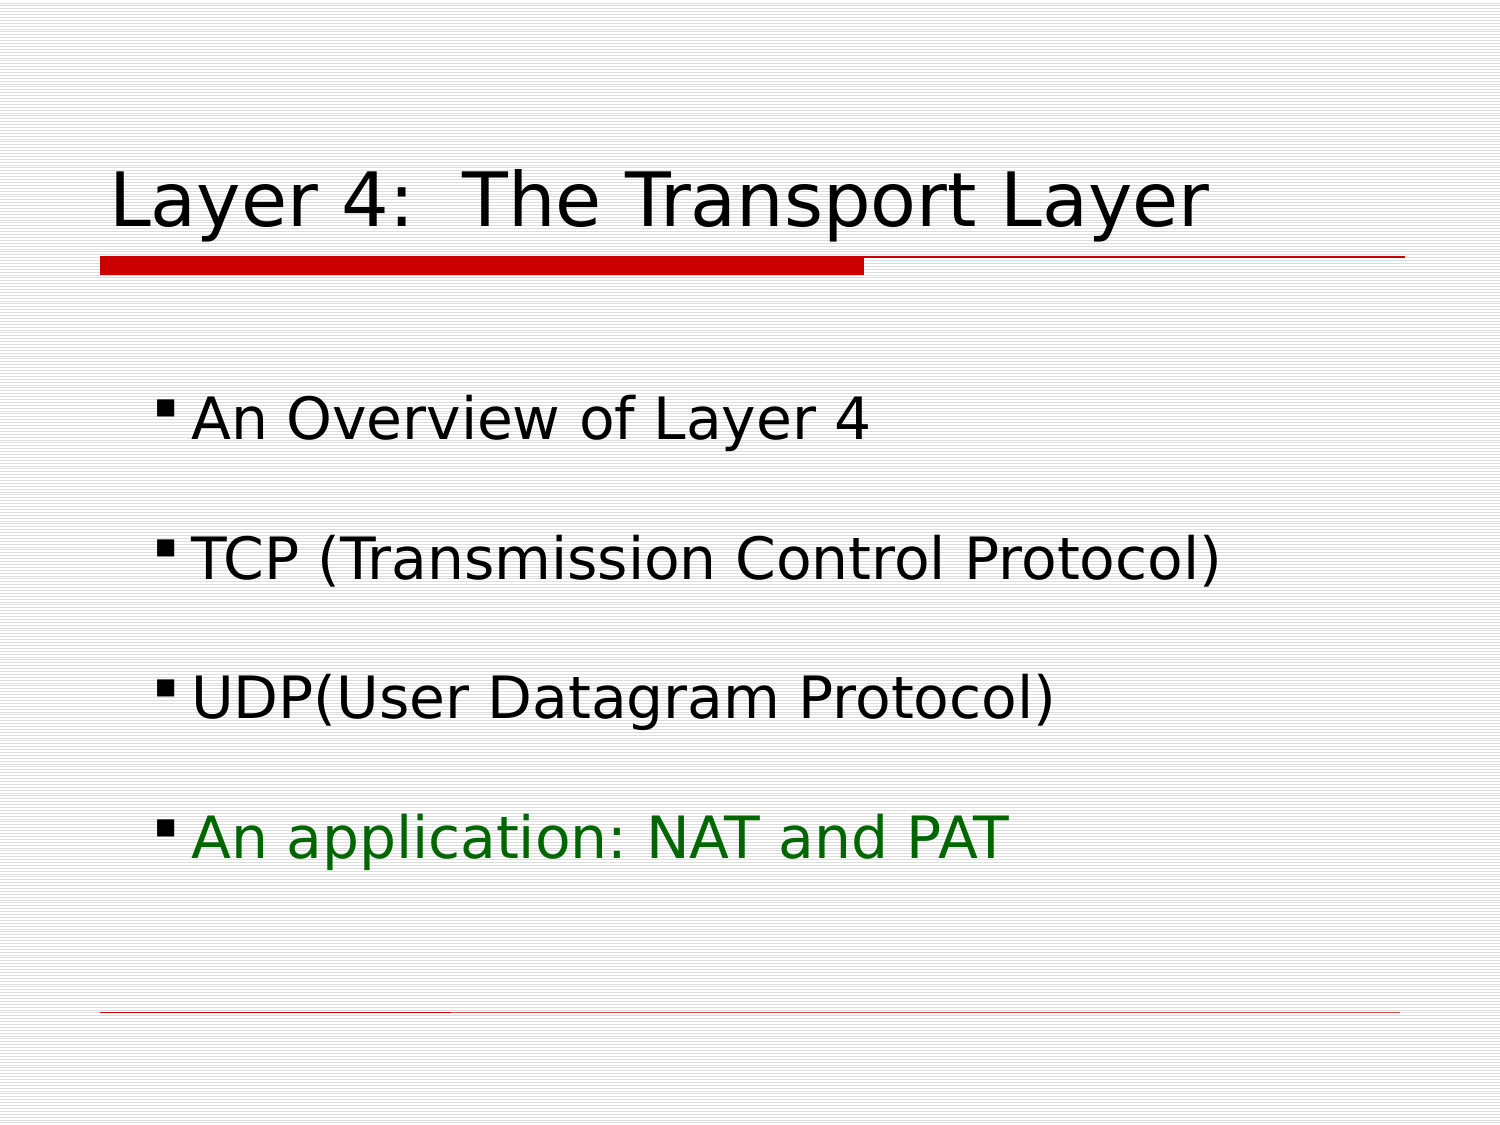

Layer 4:  The Transport Layer
An Overview of Layer 4
TCP (Transmission Control Protocol)
UDP(User Datagram Protocol)
An application: NAT and PAT